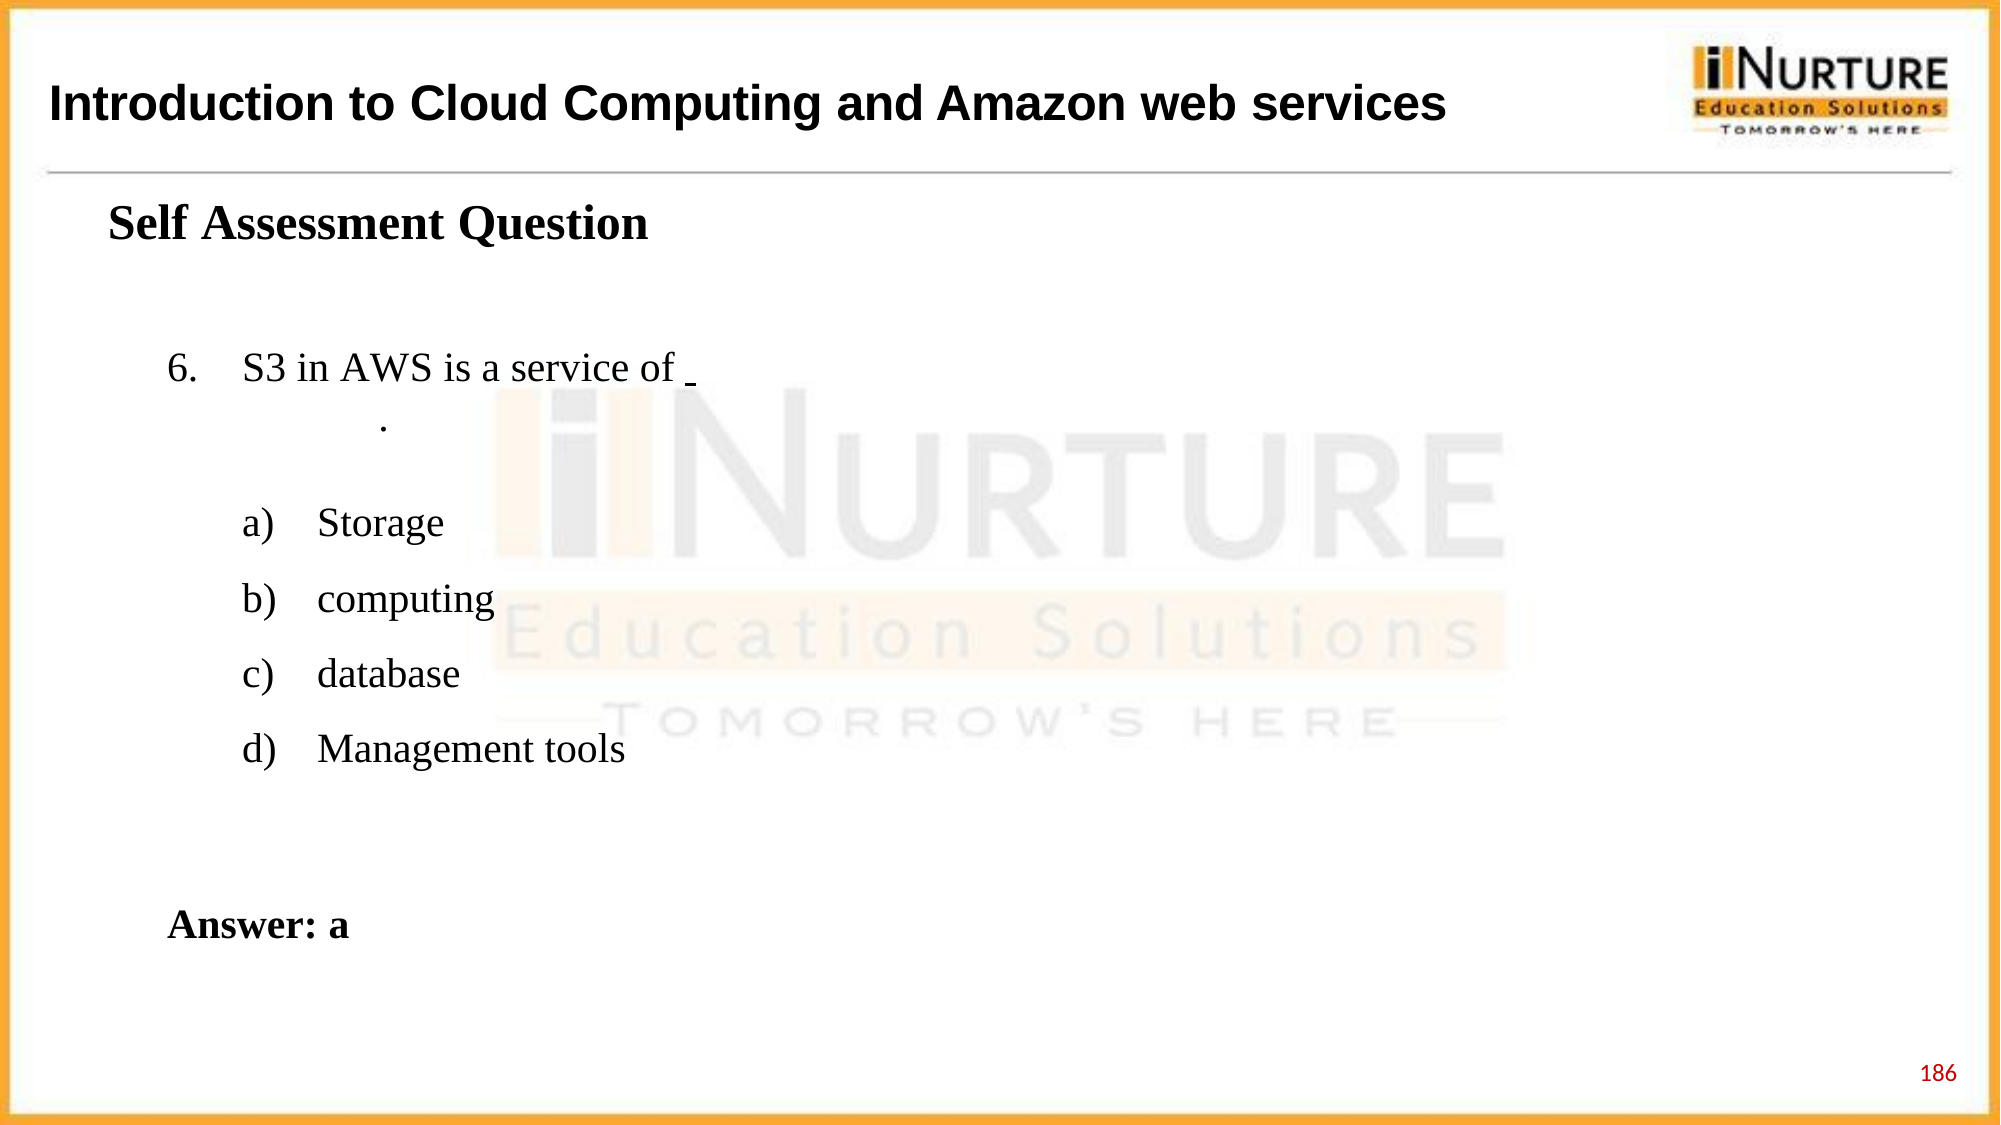

# Introduction to Cloud Computing and Amazon web services
Self Assessment Question

S3 in AWS is a service of  	.

Storage
computing
database
Management tools

Answer: a
186